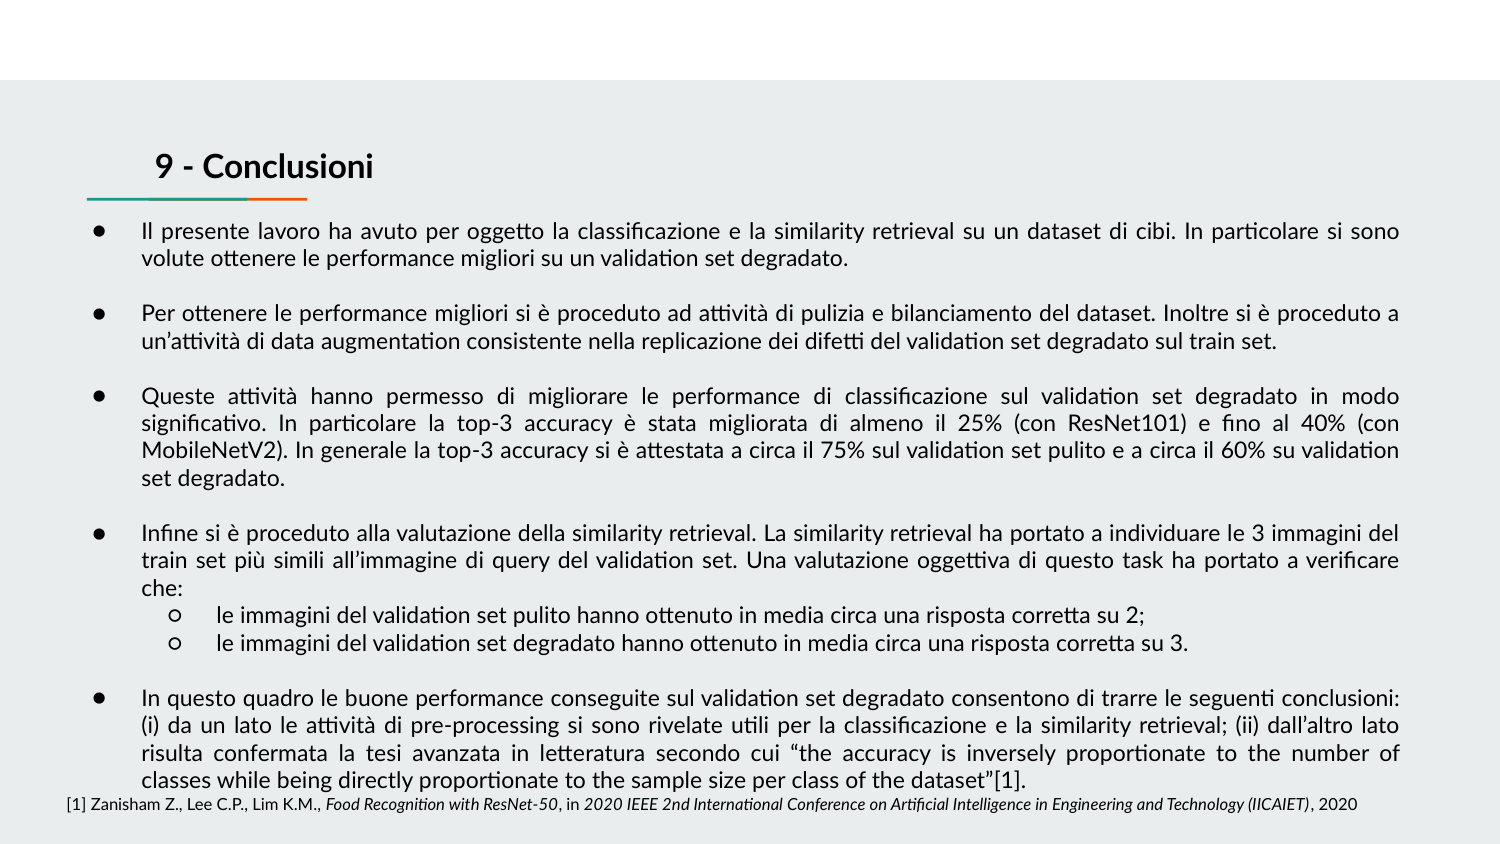

9 - Conclusioni
Il presente lavoro ha avuto per oggetto la classificazione e la similarity retrieval su un dataset di cibi. In particolare si sono volute ottenere le performance migliori su un validation set degradato.

Per ottenere le performance migliori si è proceduto ad attività di pulizia e bilanciamento del dataset. Inoltre si è proceduto a un’attività di data augmentation consistente nella replicazione dei difetti del validation set degradato sul train set.

Queste attività hanno permesso di migliorare le performance di classificazione sul validation set degradato in modo significativo. In particolare la top-3 accuracy è stata migliorata di almeno il 25% (con ResNet101) e fino al 40% (con MobileNetV2). In generale la top-3 accuracy si è attestata a circa il 75% sul validation set pulito e a circa il 60% su validation set degradato.

Infine si è proceduto alla valutazione della similarity retrieval. La similarity retrieval ha portato a individuare le 3 immagini del train set più simili all’immagine di query del validation set. Una valutazione oggettiva di questo task ha portato a verificare che:
le immagini del validation set pulito hanno ottenuto in media circa una risposta corretta su 2;
le immagini del validation set degradato hanno ottenuto in media circa una risposta corretta su 3.

In questo quadro le buone performance conseguite sul validation set degradato consentono di trarre le seguenti conclusioni: (i) da un lato le attività di pre-processing si sono rivelate utili per la classificazione e la similarity retrieval; (ii) dall’altro lato risulta confermata la tesi avanzata in letteratura secondo cui “the accuracy is inversely proportionate to the number of classes while being directly proportionate to the sample size per class of the dataset”[1].

[1] Zanisham Z., Lee C.P., Lim K.M., Food Recognition with ResNet-50, in 2020 IEEE 2nd International Conference on Artificial Intelligence in Engineering and Technology (IICAIET), 2020